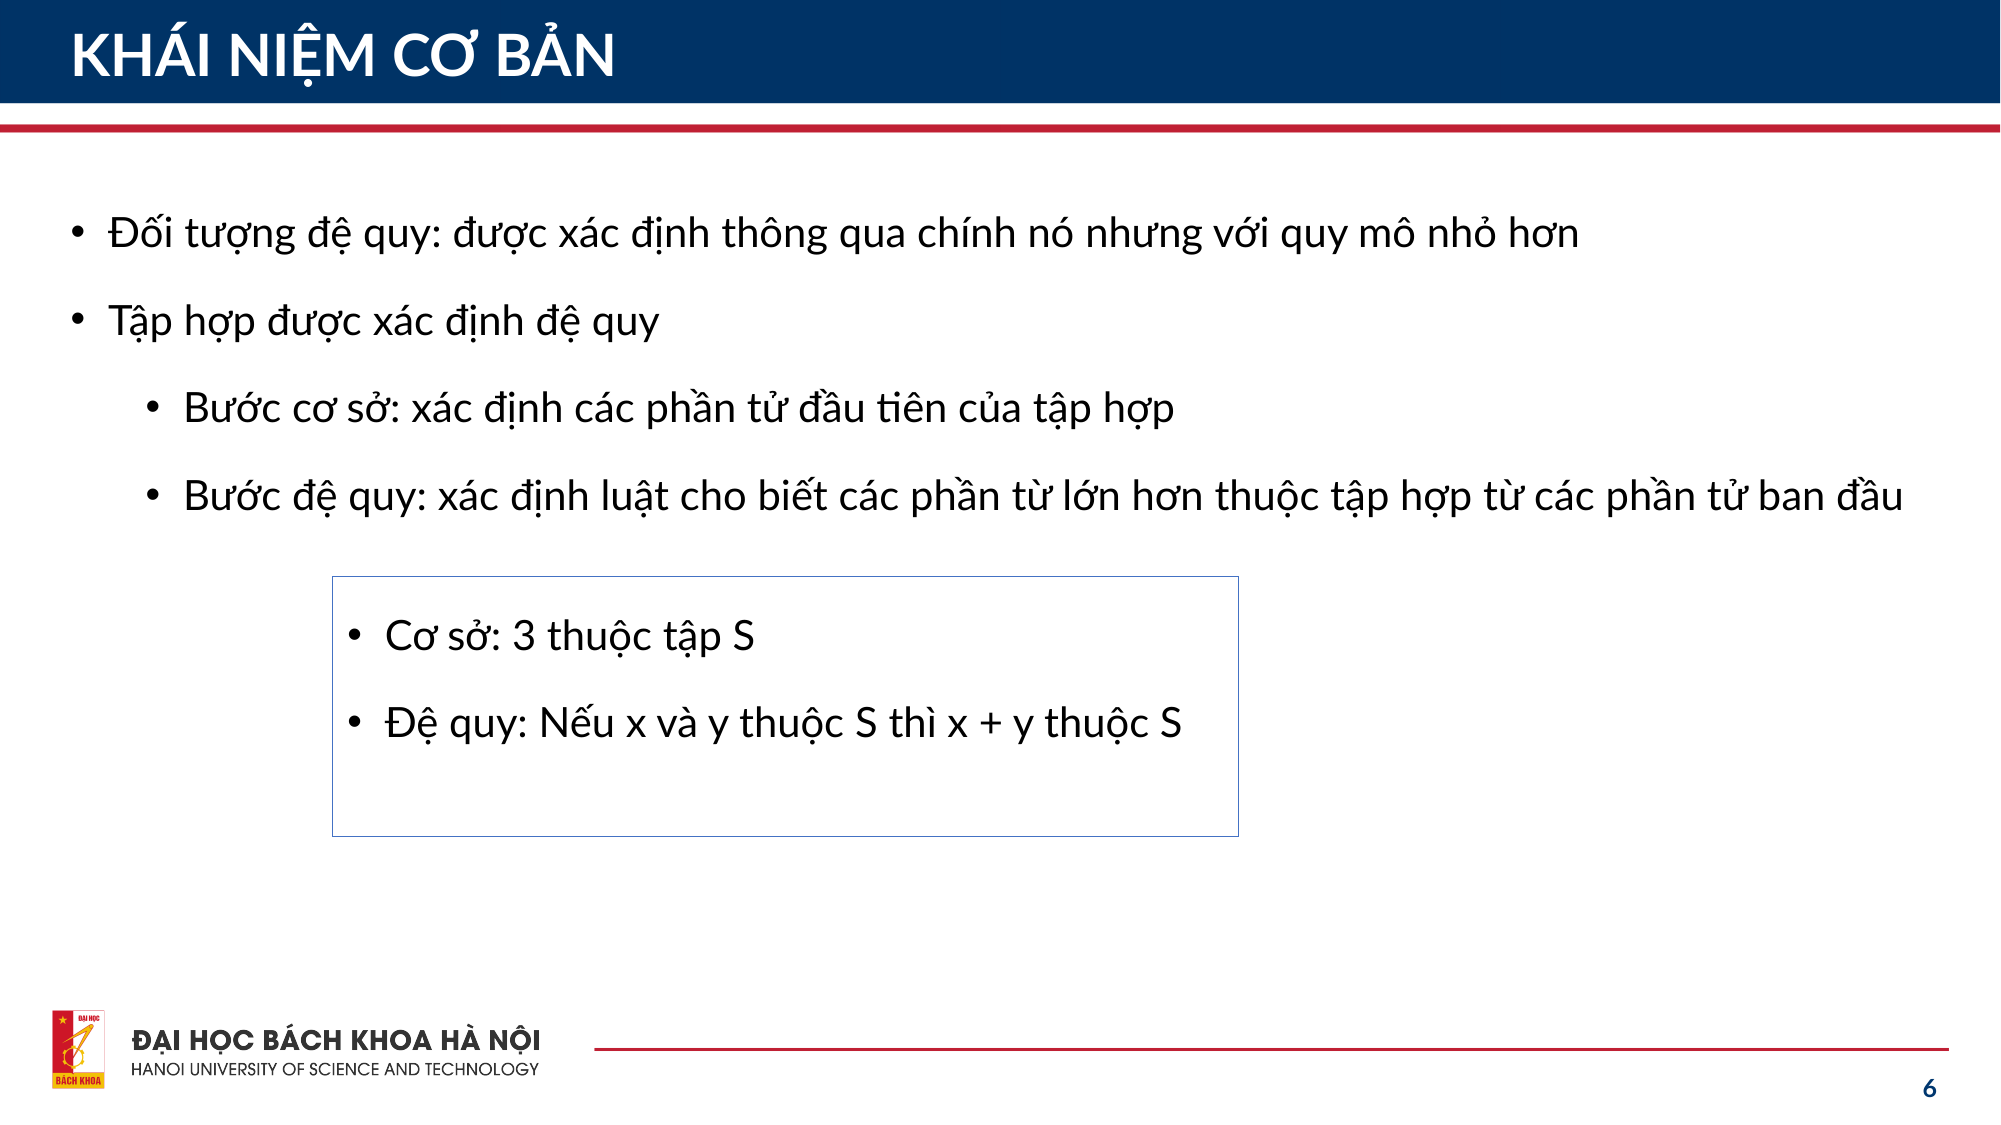

# KHÁI NIỆM CƠ BẢN
Đối tượng đệ quy: được xác định thông qua chính nó nhưng với quy mô nhỏ hơn
Tập hợp được xác định đệ quy
Bước cơ sở: xác định các phần tử đầu tiên của tập hợp
Bước đệ quy: xác định luật cho biết các phần từ lớn hơn thuộc tập hợp từ các phần tử ban đầu

Cơ sở: 3 thuộc tập S
Đệ quy: Nếu x và y thuộc S thì x + y thuộc S
6